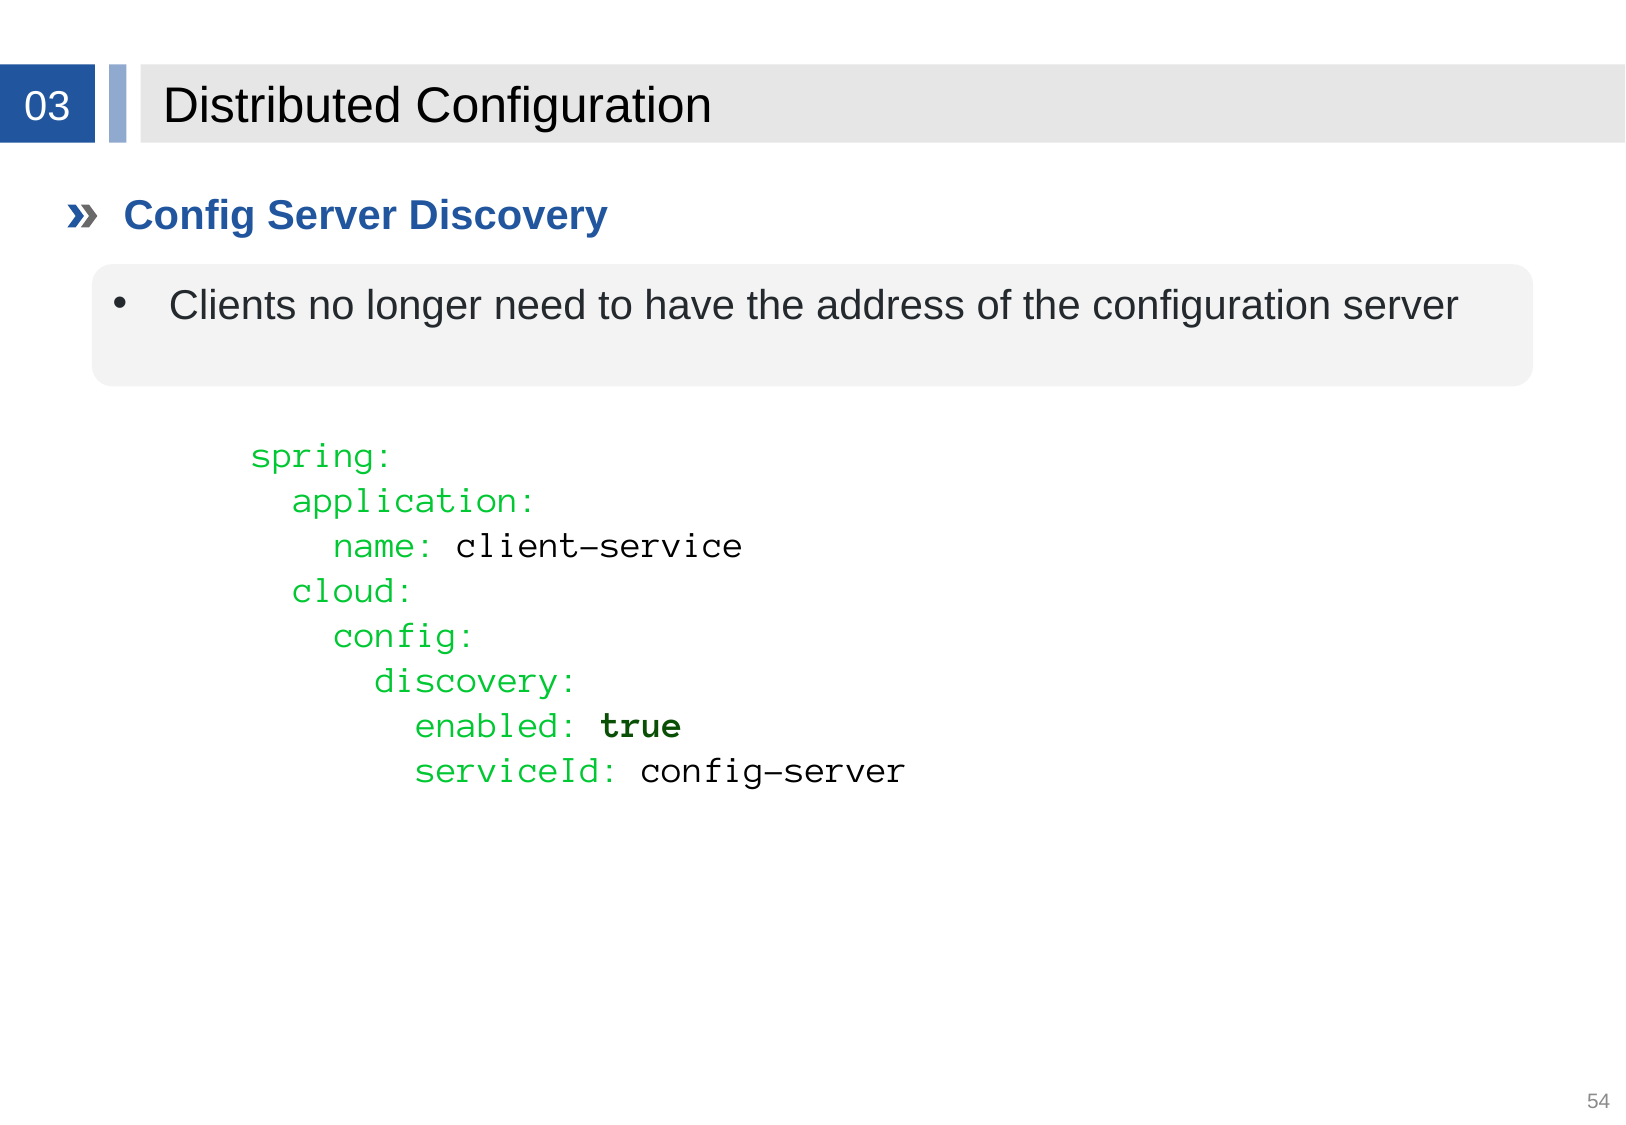

# Distributed Configuration
03
Config Server Discovery

Clients no longer need to have the address of the configuration server
spring:
  application:
    name: client-service
  cloud:
    config:
      discovery:
        enabled: true
        serviceId: config-server
54